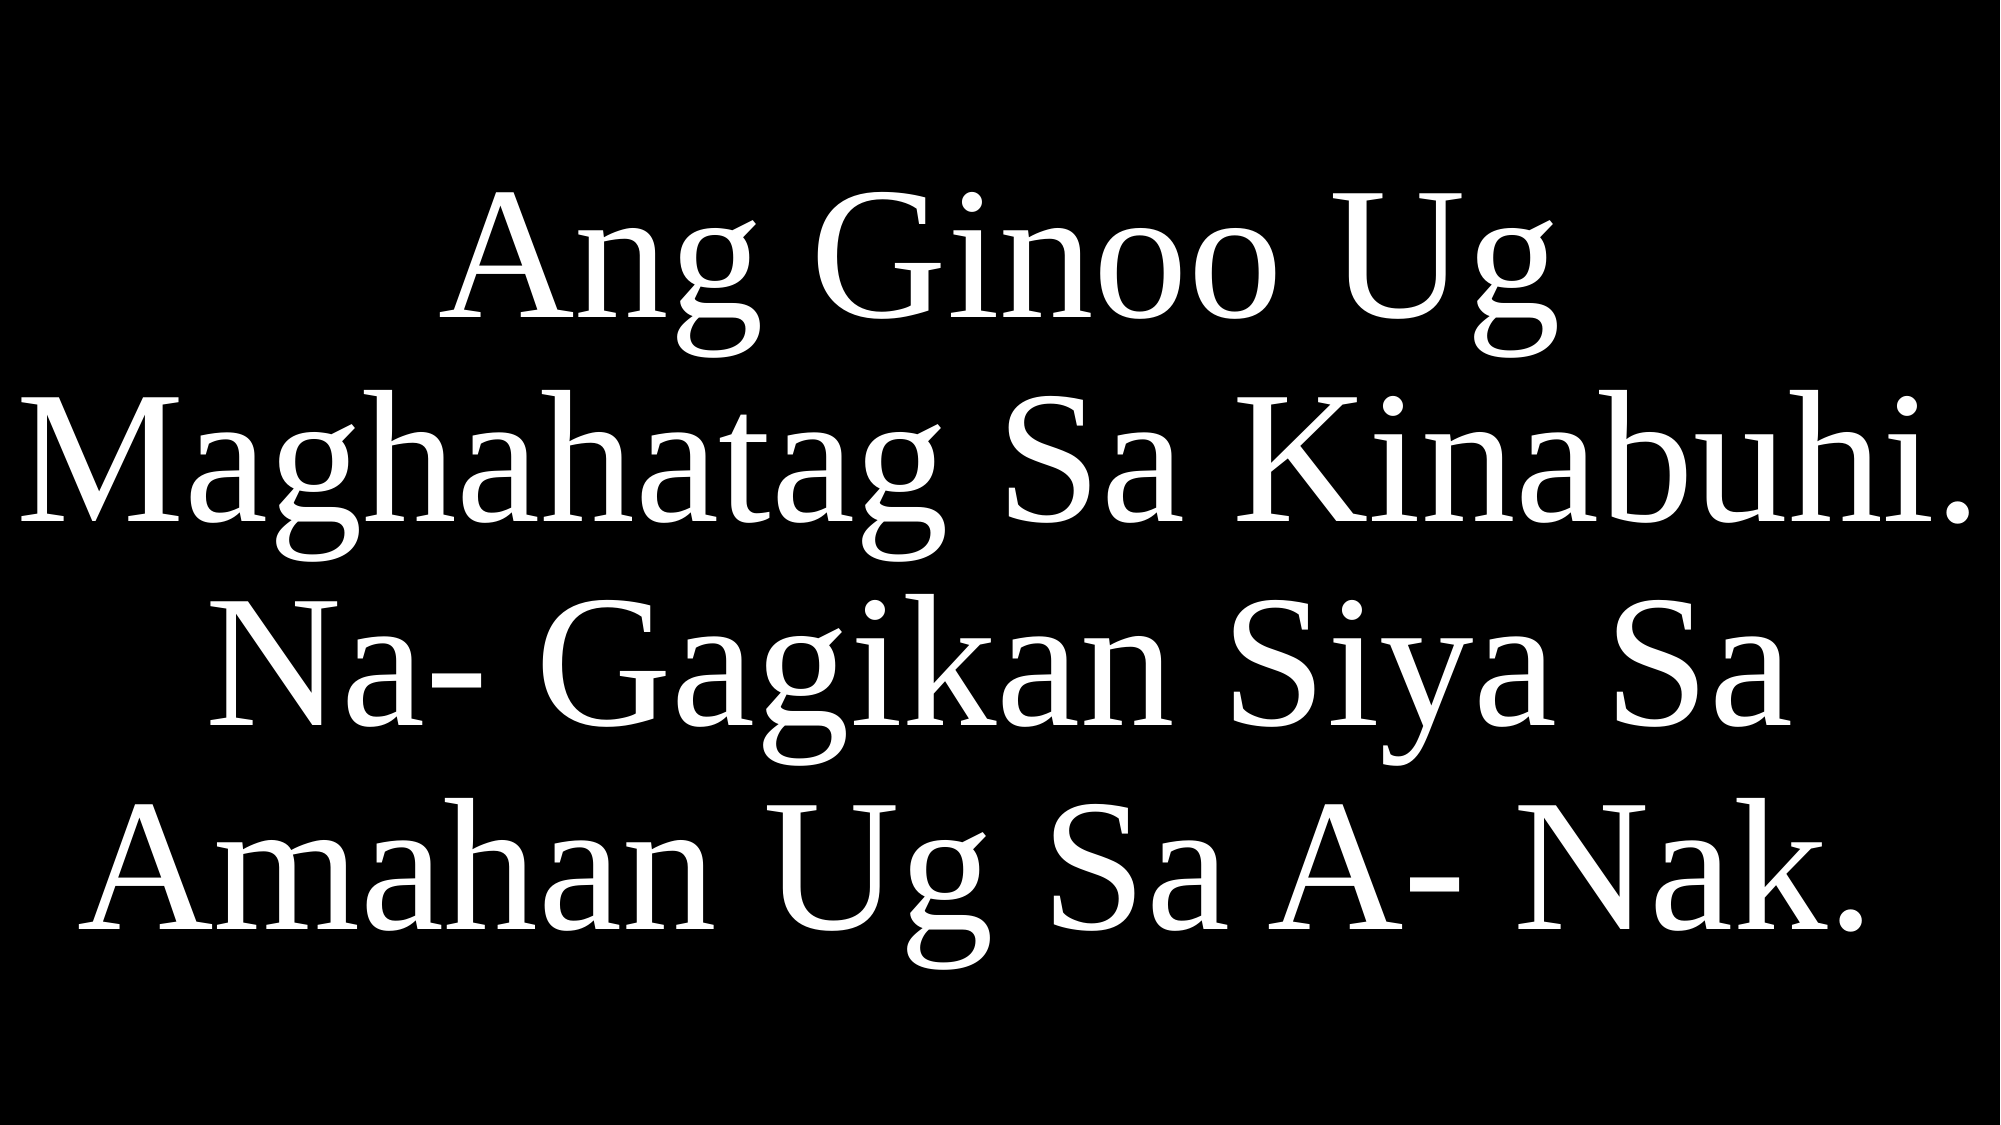

Ang Ginoo Ug Maghahatag Sa Kinabuhi. Na- Gagikan Siya Sa Amahan Ug Sa A- Nak.